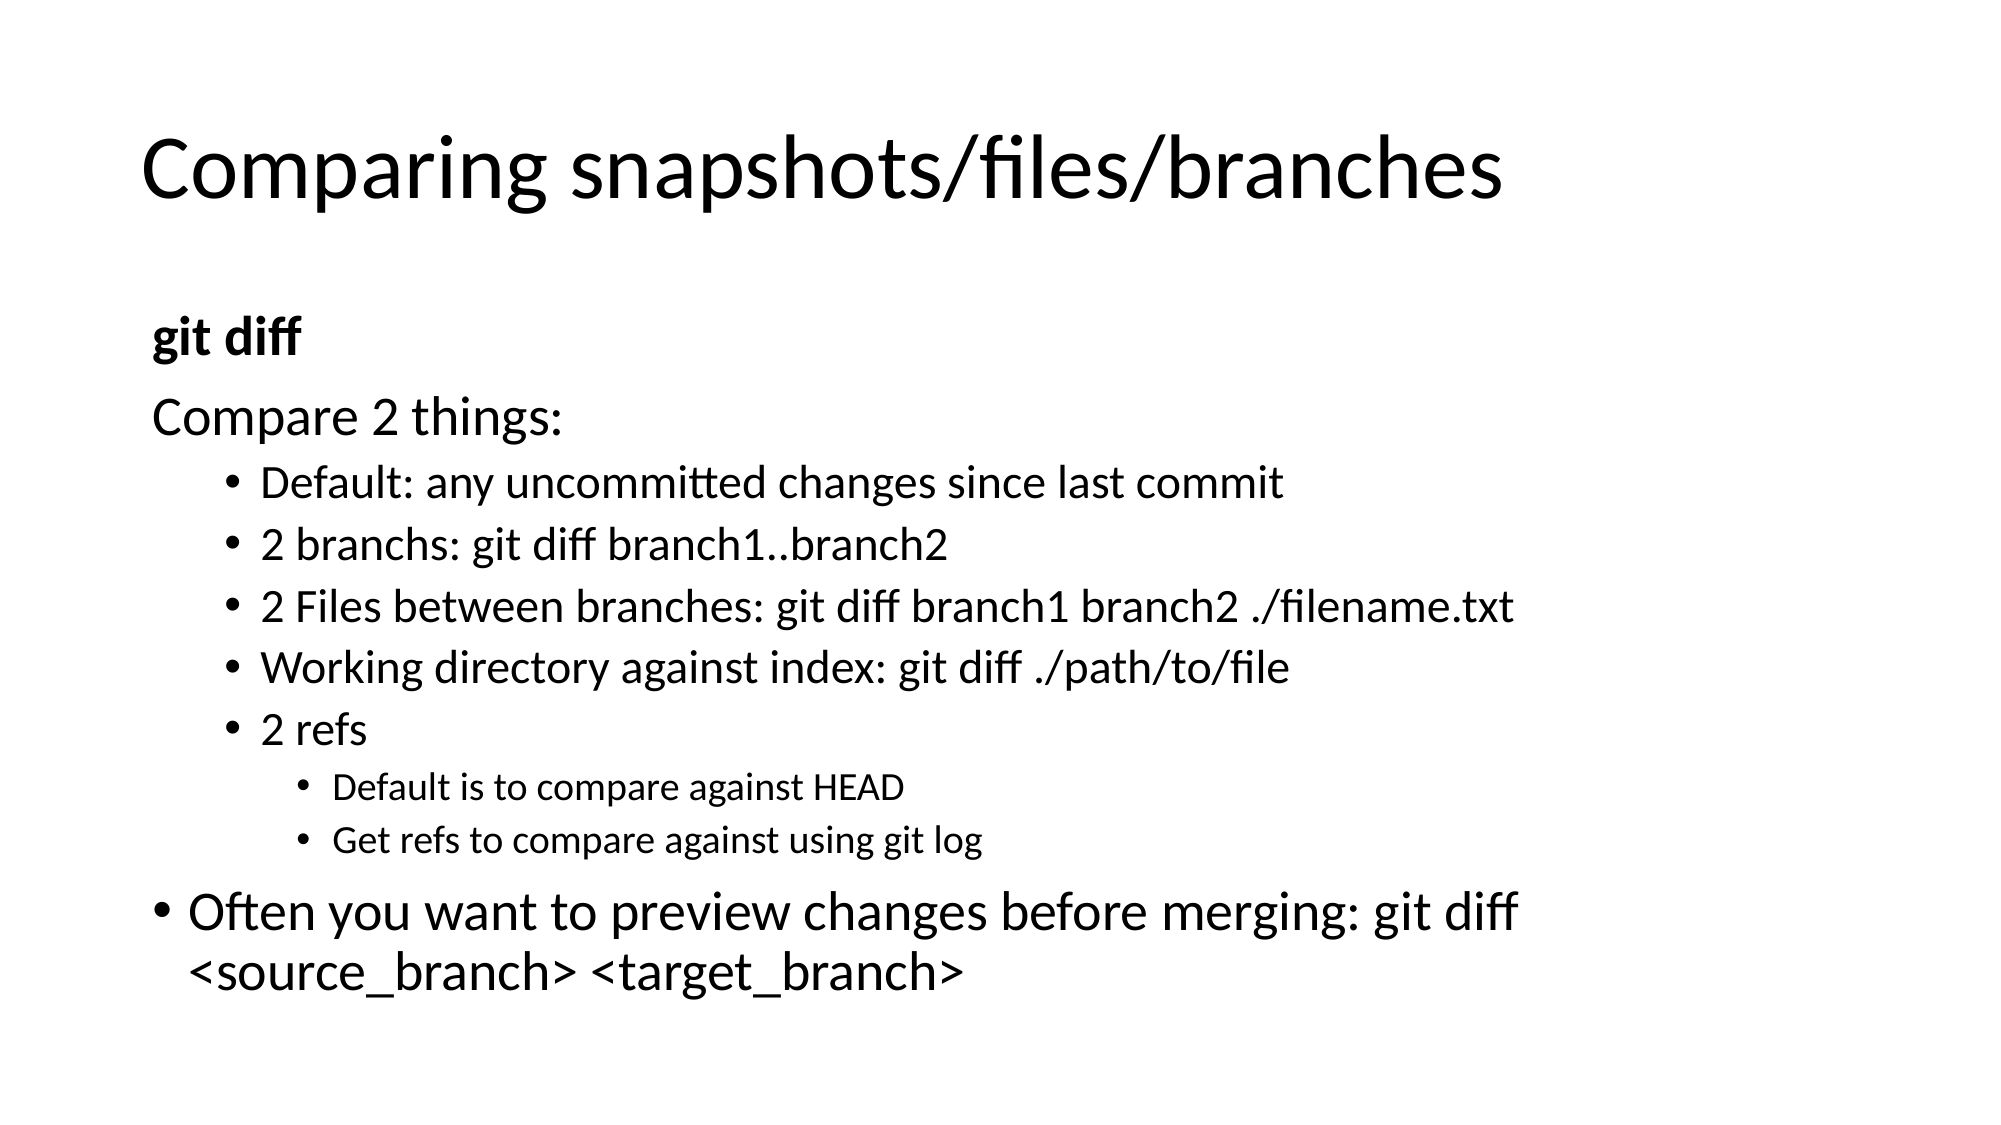

# Comparing snapshots/files/branches
git diff
Compare 2 things:
Default: any uncommitted changes since last commit
2 branchs: git diff branch1..branch2
2 Files between branches: git diff branch1 branch2 ./filename.txt
Working directory against index: git diff ./path/to/file
2 refs
Default is to compare against HEAD
Get refs to compare against using git log
Often you want to preview changes before merging: git diff <source_branch> <target_branch>